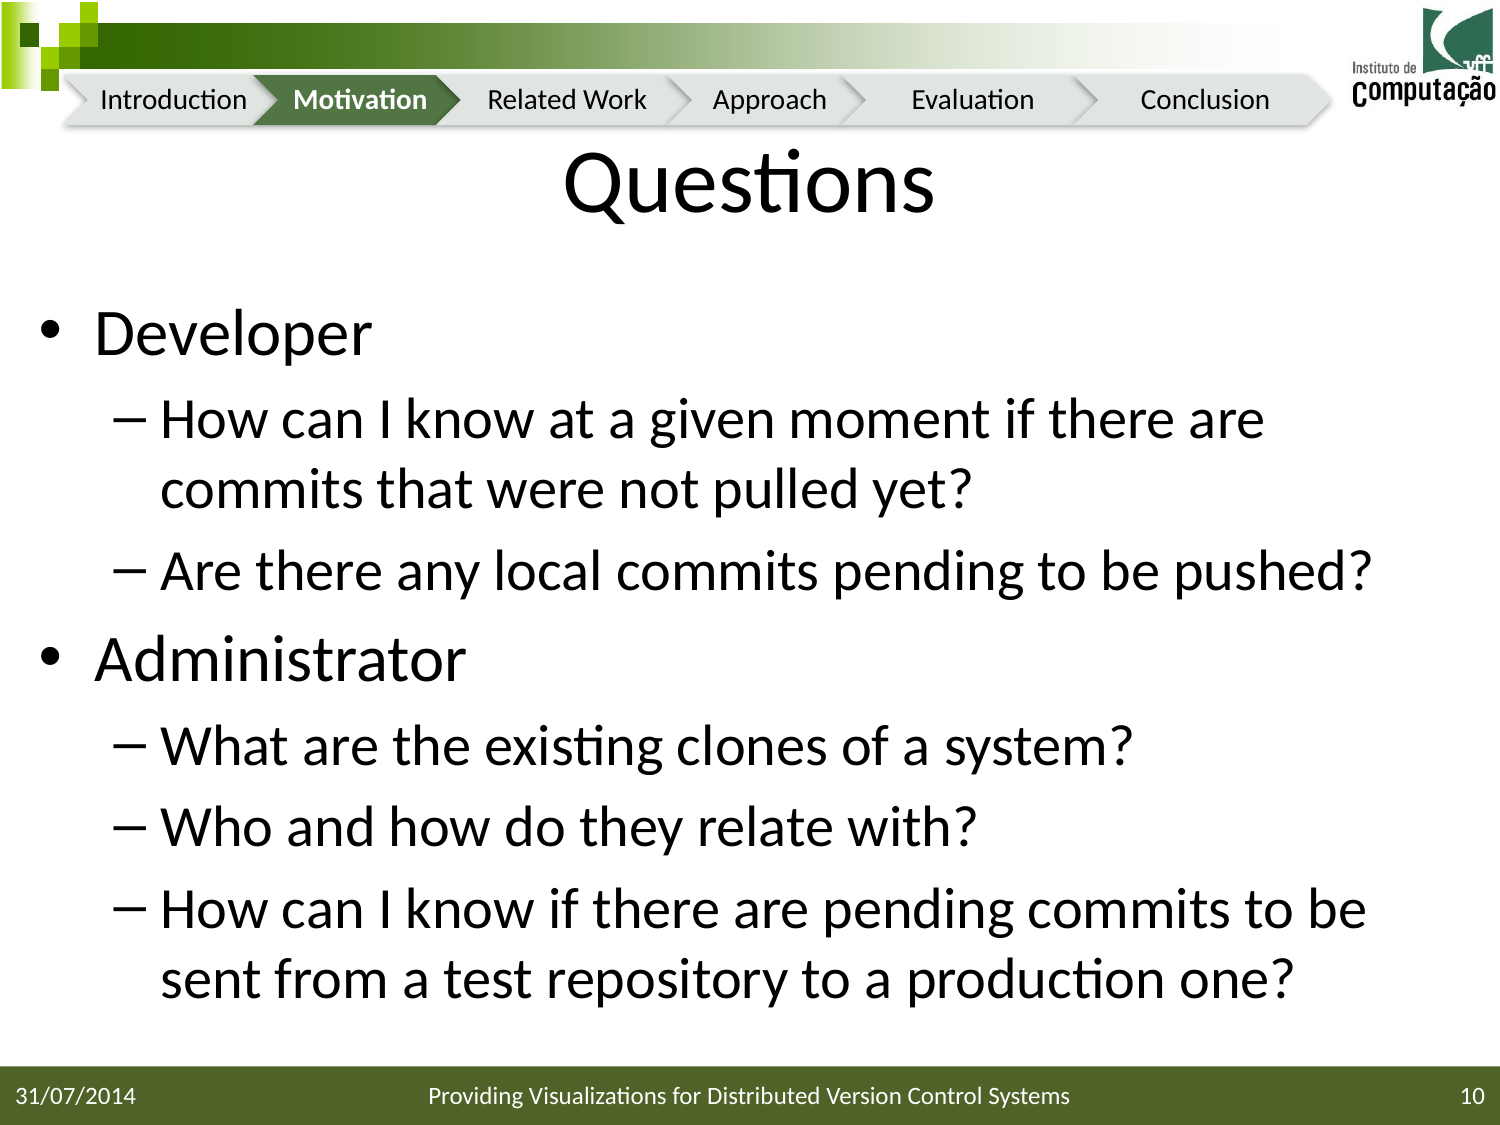

Introduction
Motivation
Related Work
Approach
Evaluation
Conclusion
# Questions
Developer
How can I know at a given moment if there are commits that were not pulled yet?
Are there any local commits pending to be pushed?
Administrator
What are the existing clones of a system?
Who and how do they relate with?
How can I know if there are pending commits to be sent from a test repository to a production one?
31/07/2014
Providing Visualizations for Distributed Version Control Systems
10